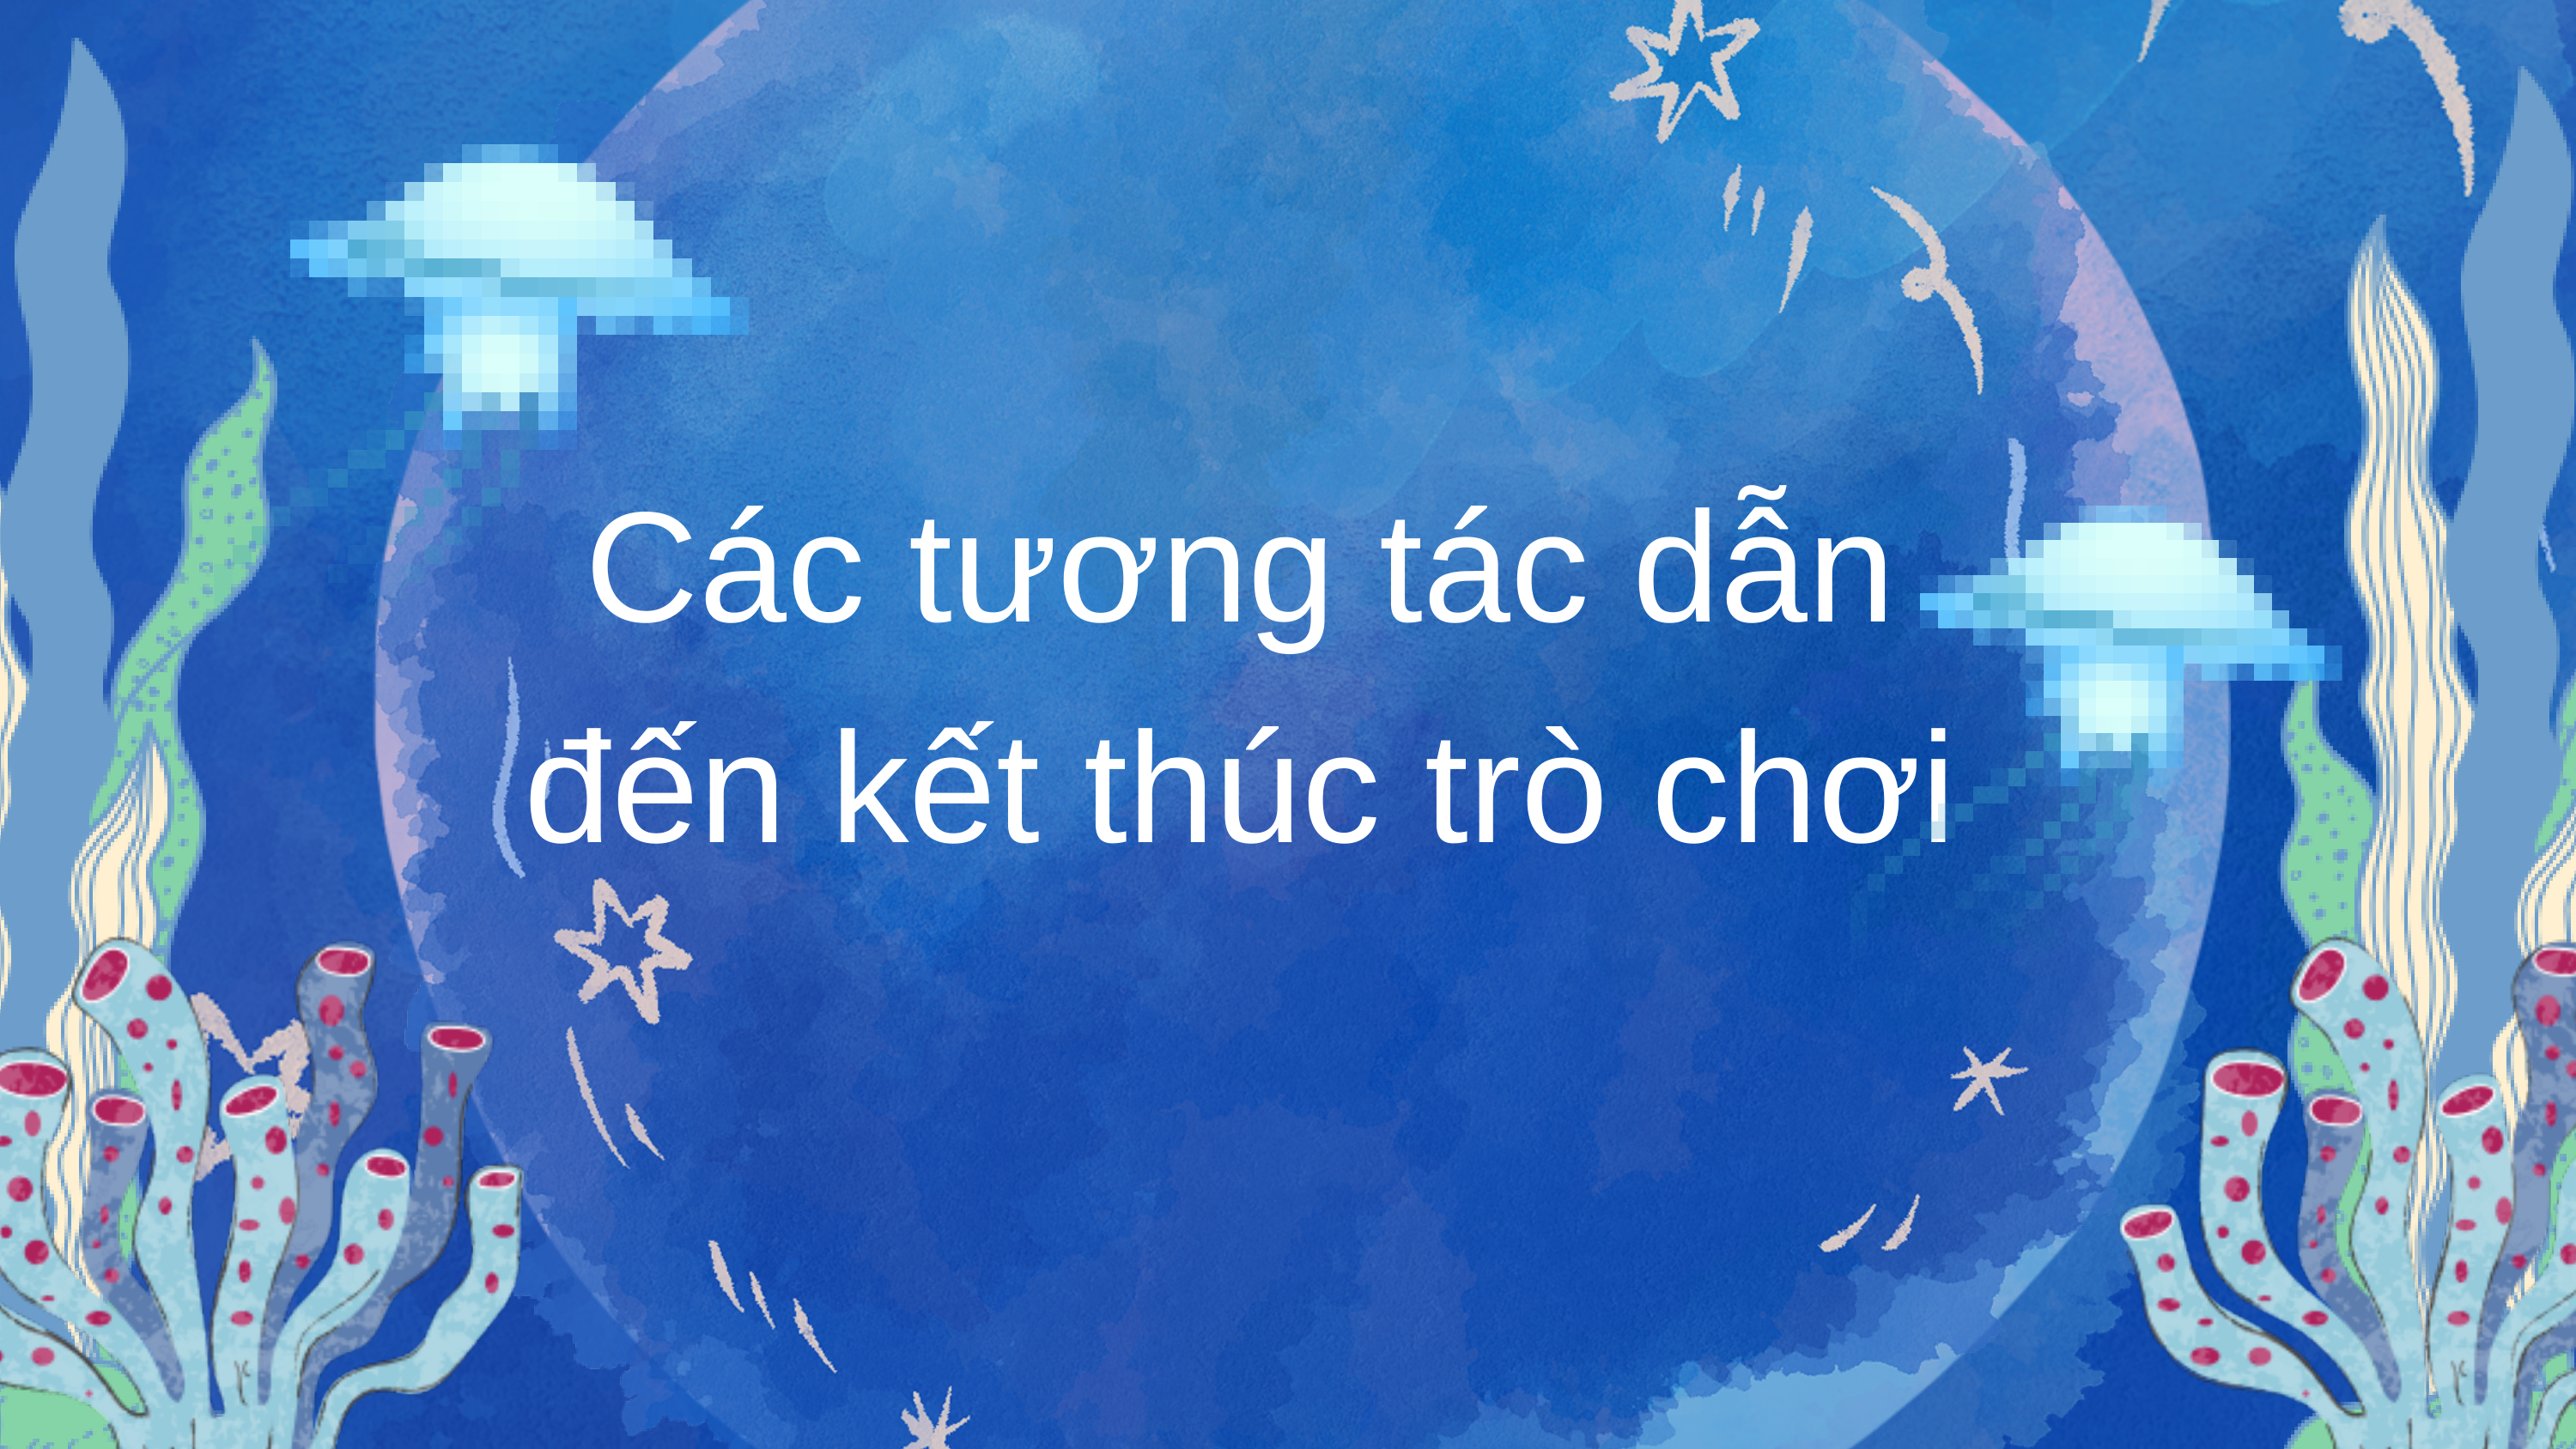

Các tương tác dẫn đến kết thúc trò chơi